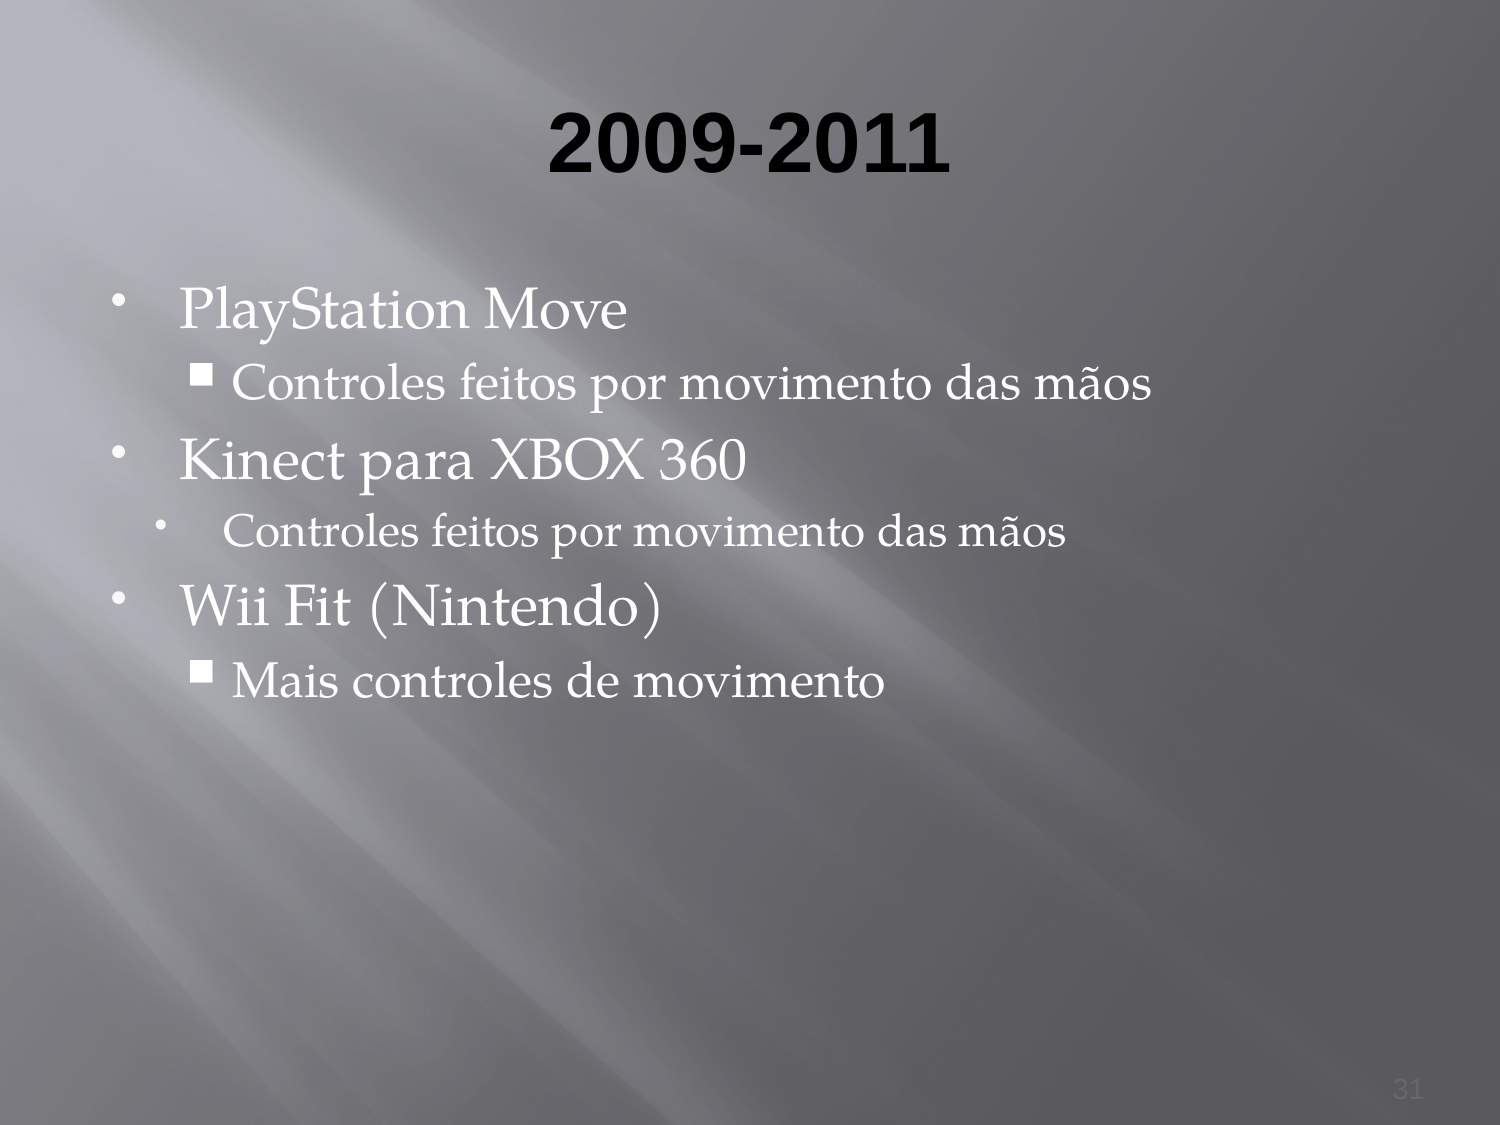

# 2009-2011
PlayStation Move
Controles feitos por movimento das mãos
Kinect para XBOX 360
Controles feitos por movimento das mãos
Wii Fit (Nintendo)
Mais controles de movimento

31